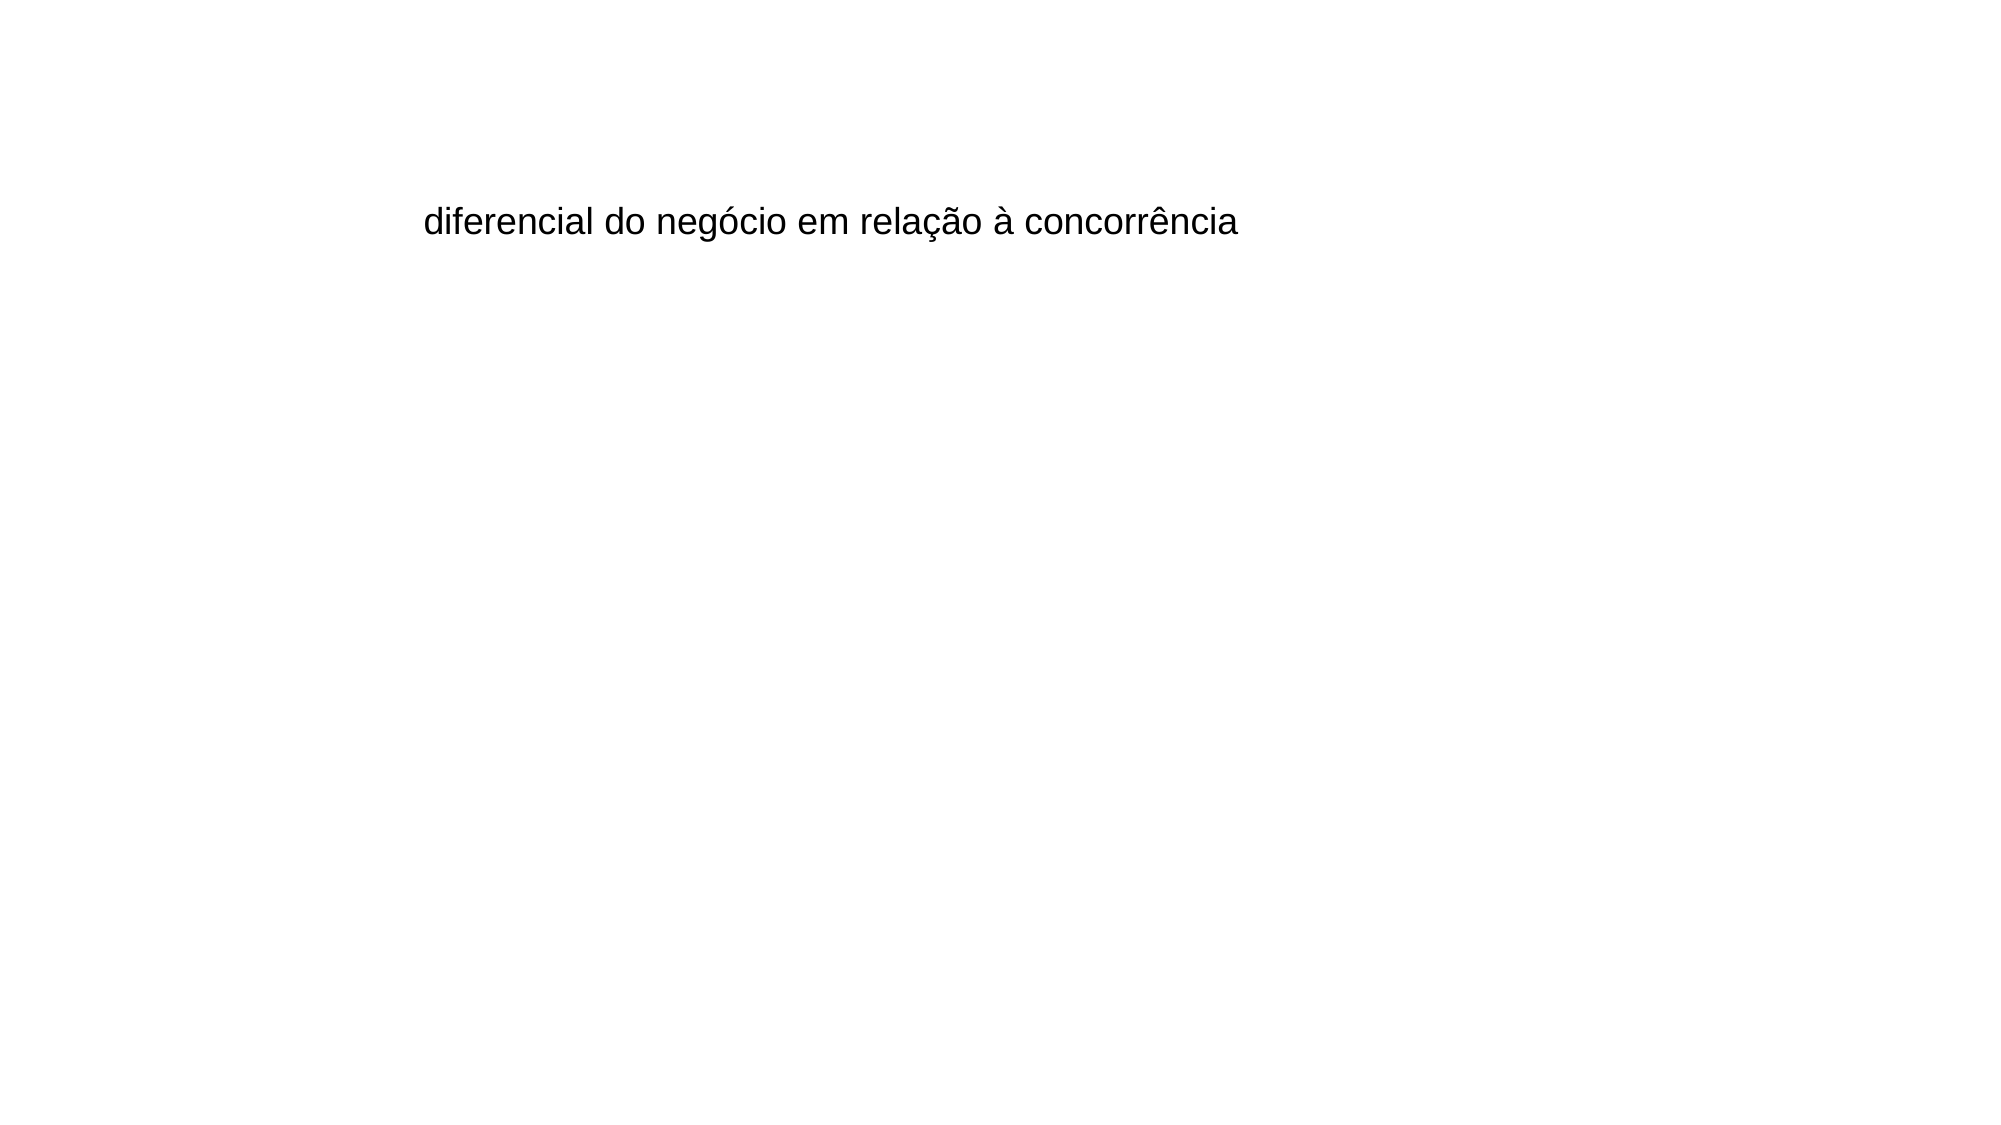

diferencial do negócio em relação à concorrência